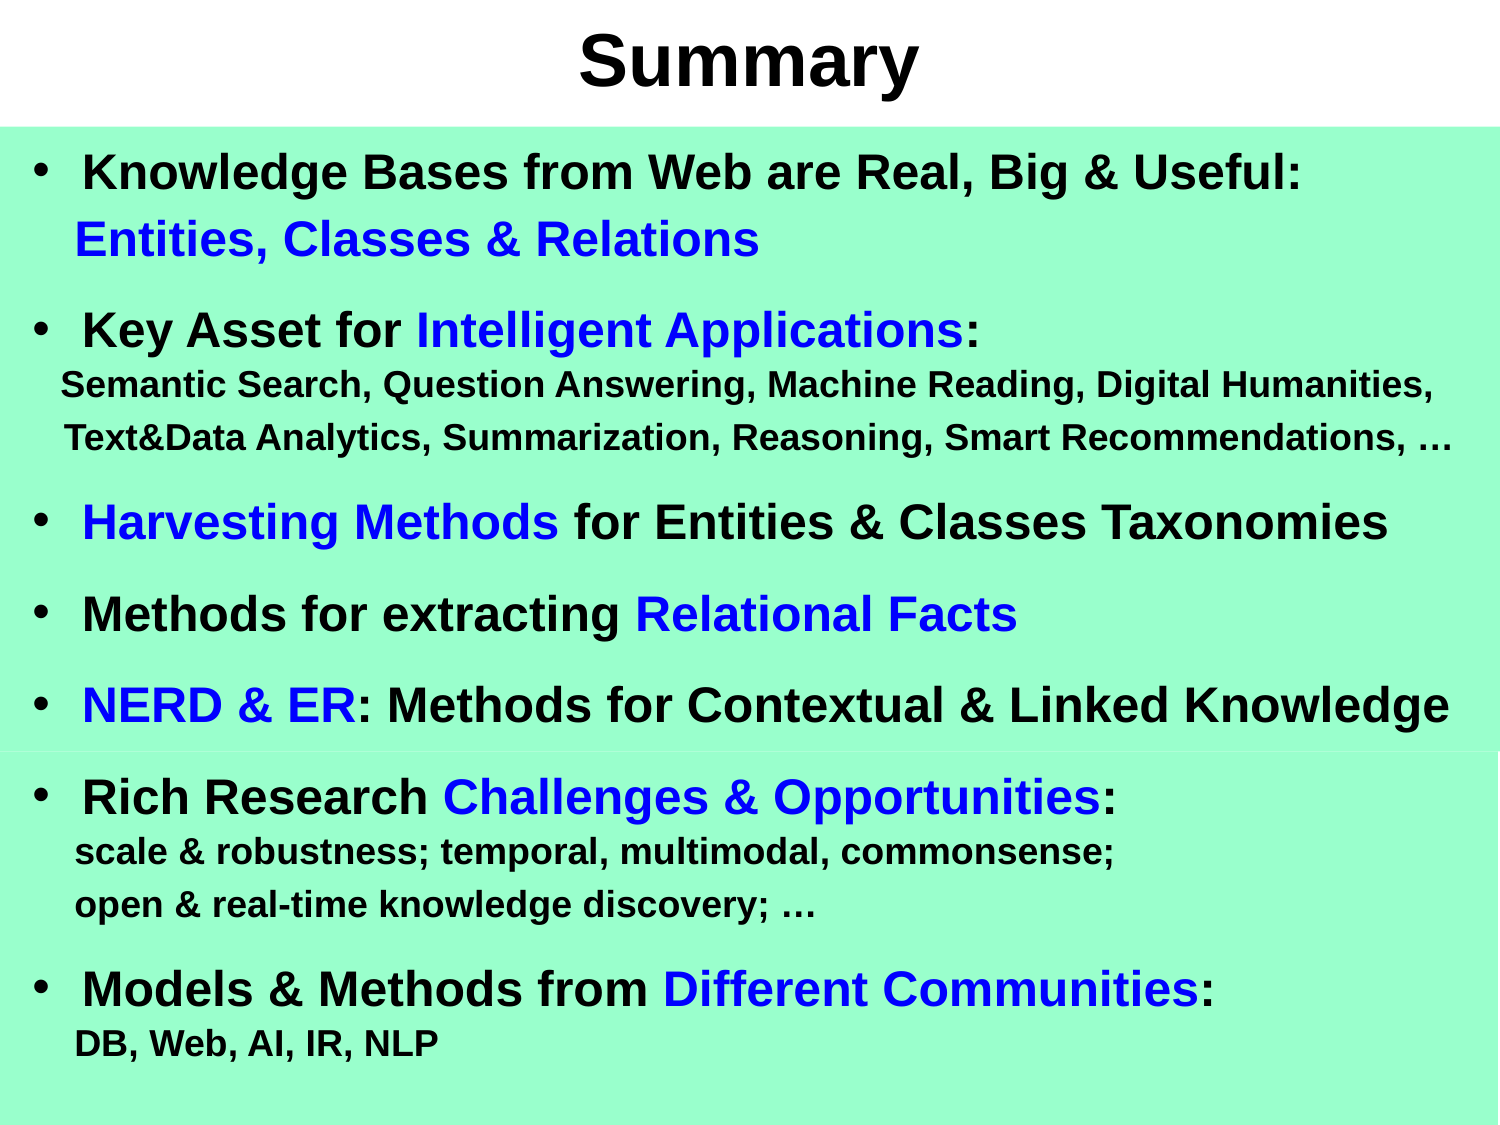

# Summary
 Knowledge Bases from Web are Real, Big & Useful:
   Entities, Classes & Relations
 Key Asset for Intelligent Applications:
  Semantic Search, Question Answering, Machine Reading, Digital Humanities,
   Text&Data Analytics, Summarization, Reasoning, Smart Recommendations, …
 Harvesting Methods for Entities & Classes Taxonomies
 Methods for extracting Relational Facts
 NERD & ER: Methods for Contextual & Linked Knowledge
 Rich Research Challenges & Opportunities:
   scale & robustness; temporal, multimodal, commonsense;
    open & real-time knowledge discovery; …
 Models & Methods from Different Communities:
   DB, Web, AI, IR, NLP